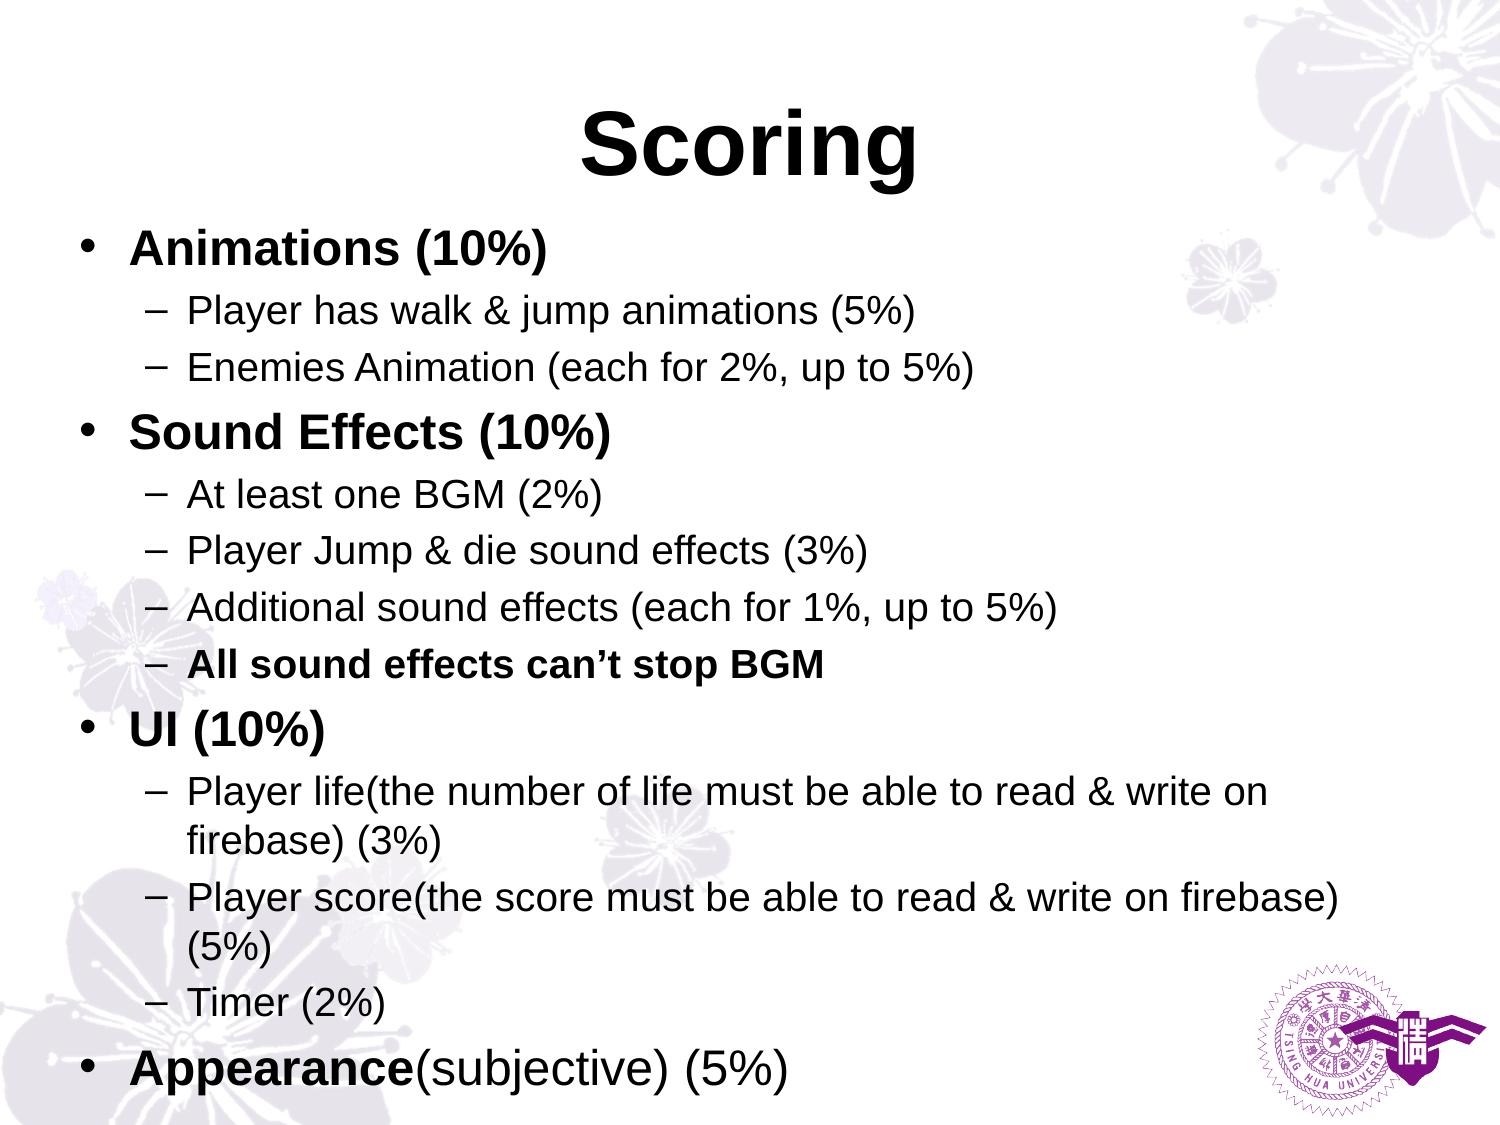

# Scoring
Animations (10%)
Player has walk & jump animations (5%)
Enemies Animation (each for 2%, up to 5%)
Sound Effects (10%)
At least one BGM (2%)
Player Jump & die sound effects (3%)
Additional sound effects (each for 1%, up to 5%)
All sound effects can’t stop BGM
UI (10%)
Player life(the number of life must be able to read & write on firebase) (3%)
Player score(the score must be able to read & write on firebase)  (5%)
Timer (2%)
Appearance(subjective) (5%)